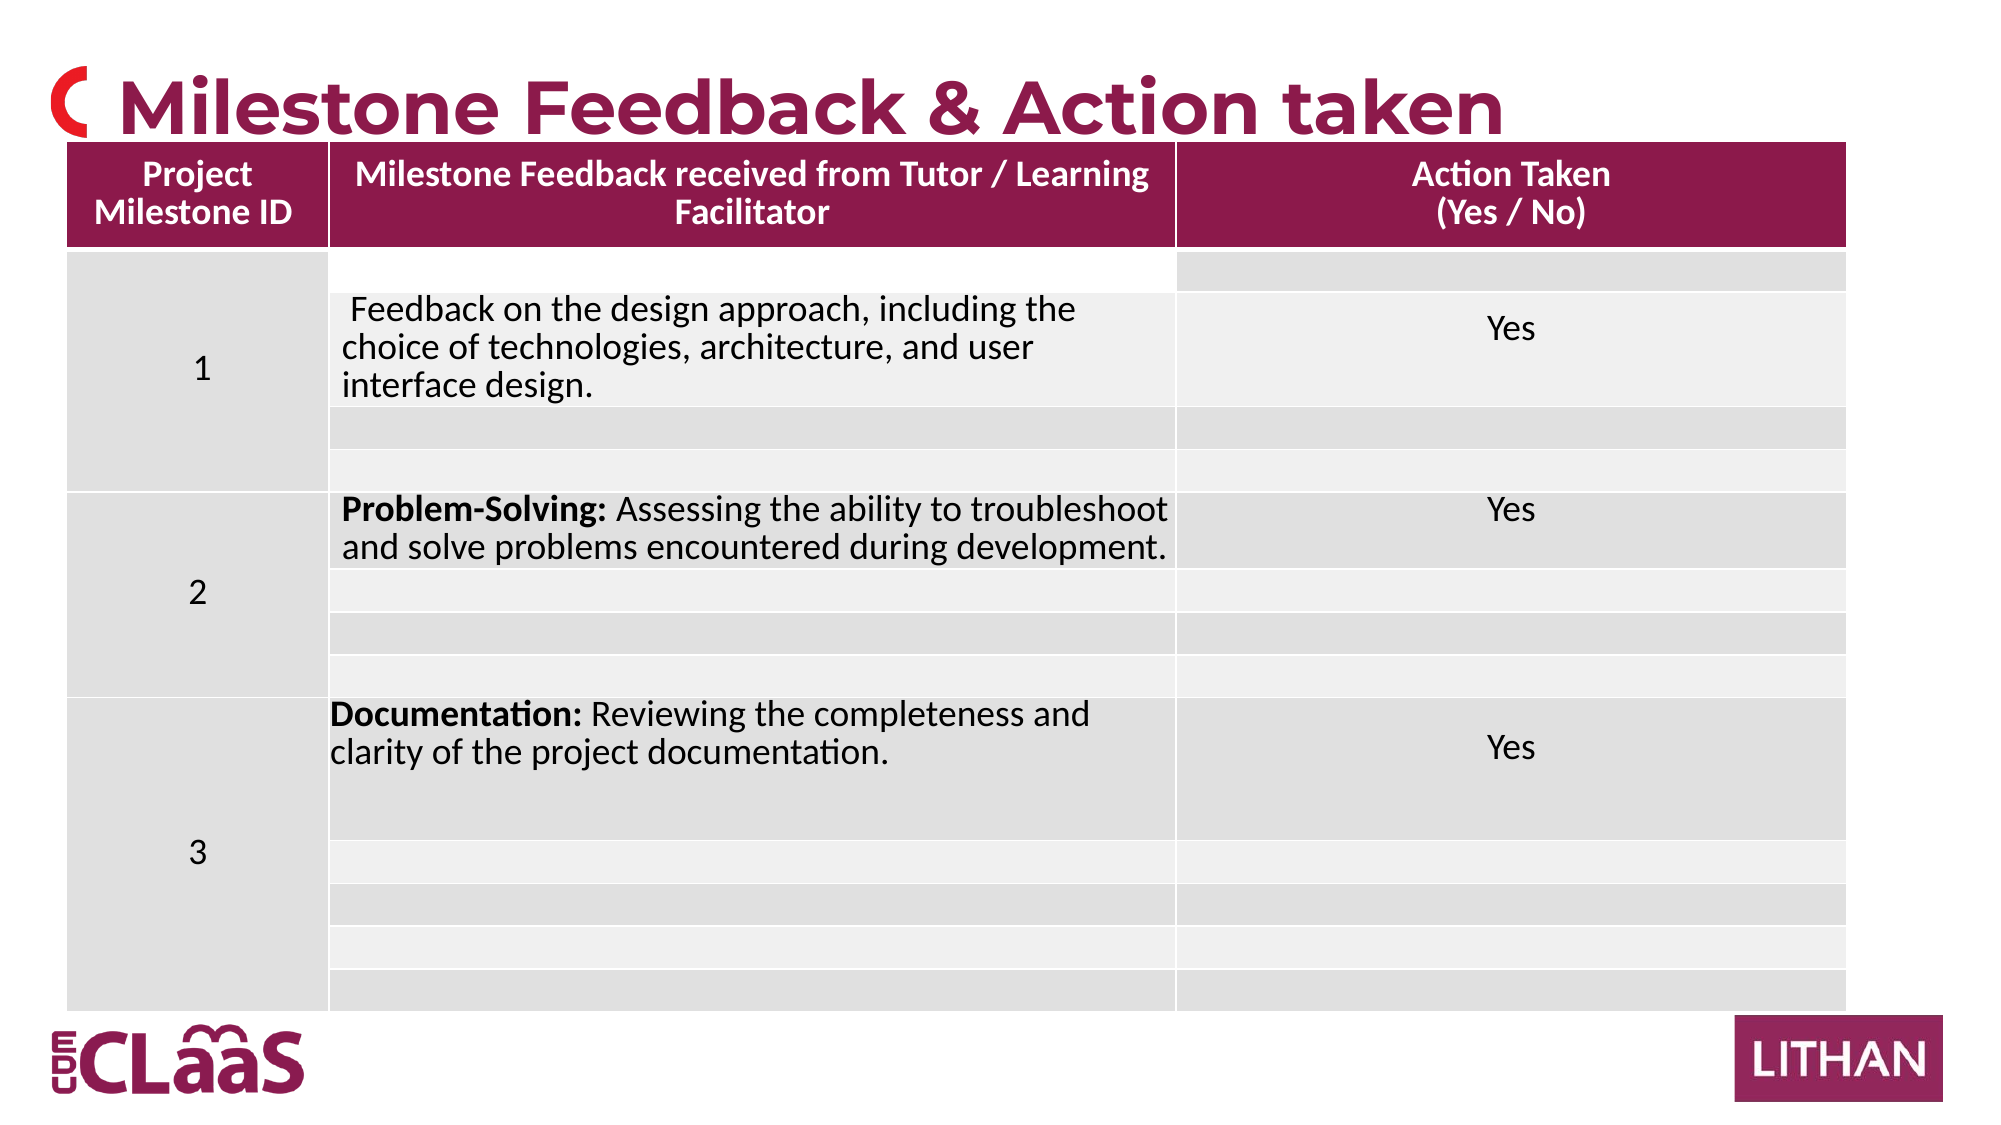

Milestone Feedback & Action taken
| Project Milestone ID | Milestone Feedback received from Tutor / Learning Facilitator | Action Taken (Yes / No) |
| --- | --- | --- |
| 1 |  |  |
|  | Feedback on the design approach, including the choice of technologies, architecture, and user interface design. | Yes |
|  |  |  |
|  |  |  |
| 2 | Problem-Solving: Assessing the ability to troubleshoot and solve problems encountered during development. | Yes |
|  |  |  |
|  |  |  |
|  |  |  |
| 3 | Documentation: Reviewing the completeness and clarity of the project documentation. | Yes |
|  |  |  |
|  |  |  |
|  |  |  |
|  |  |  |